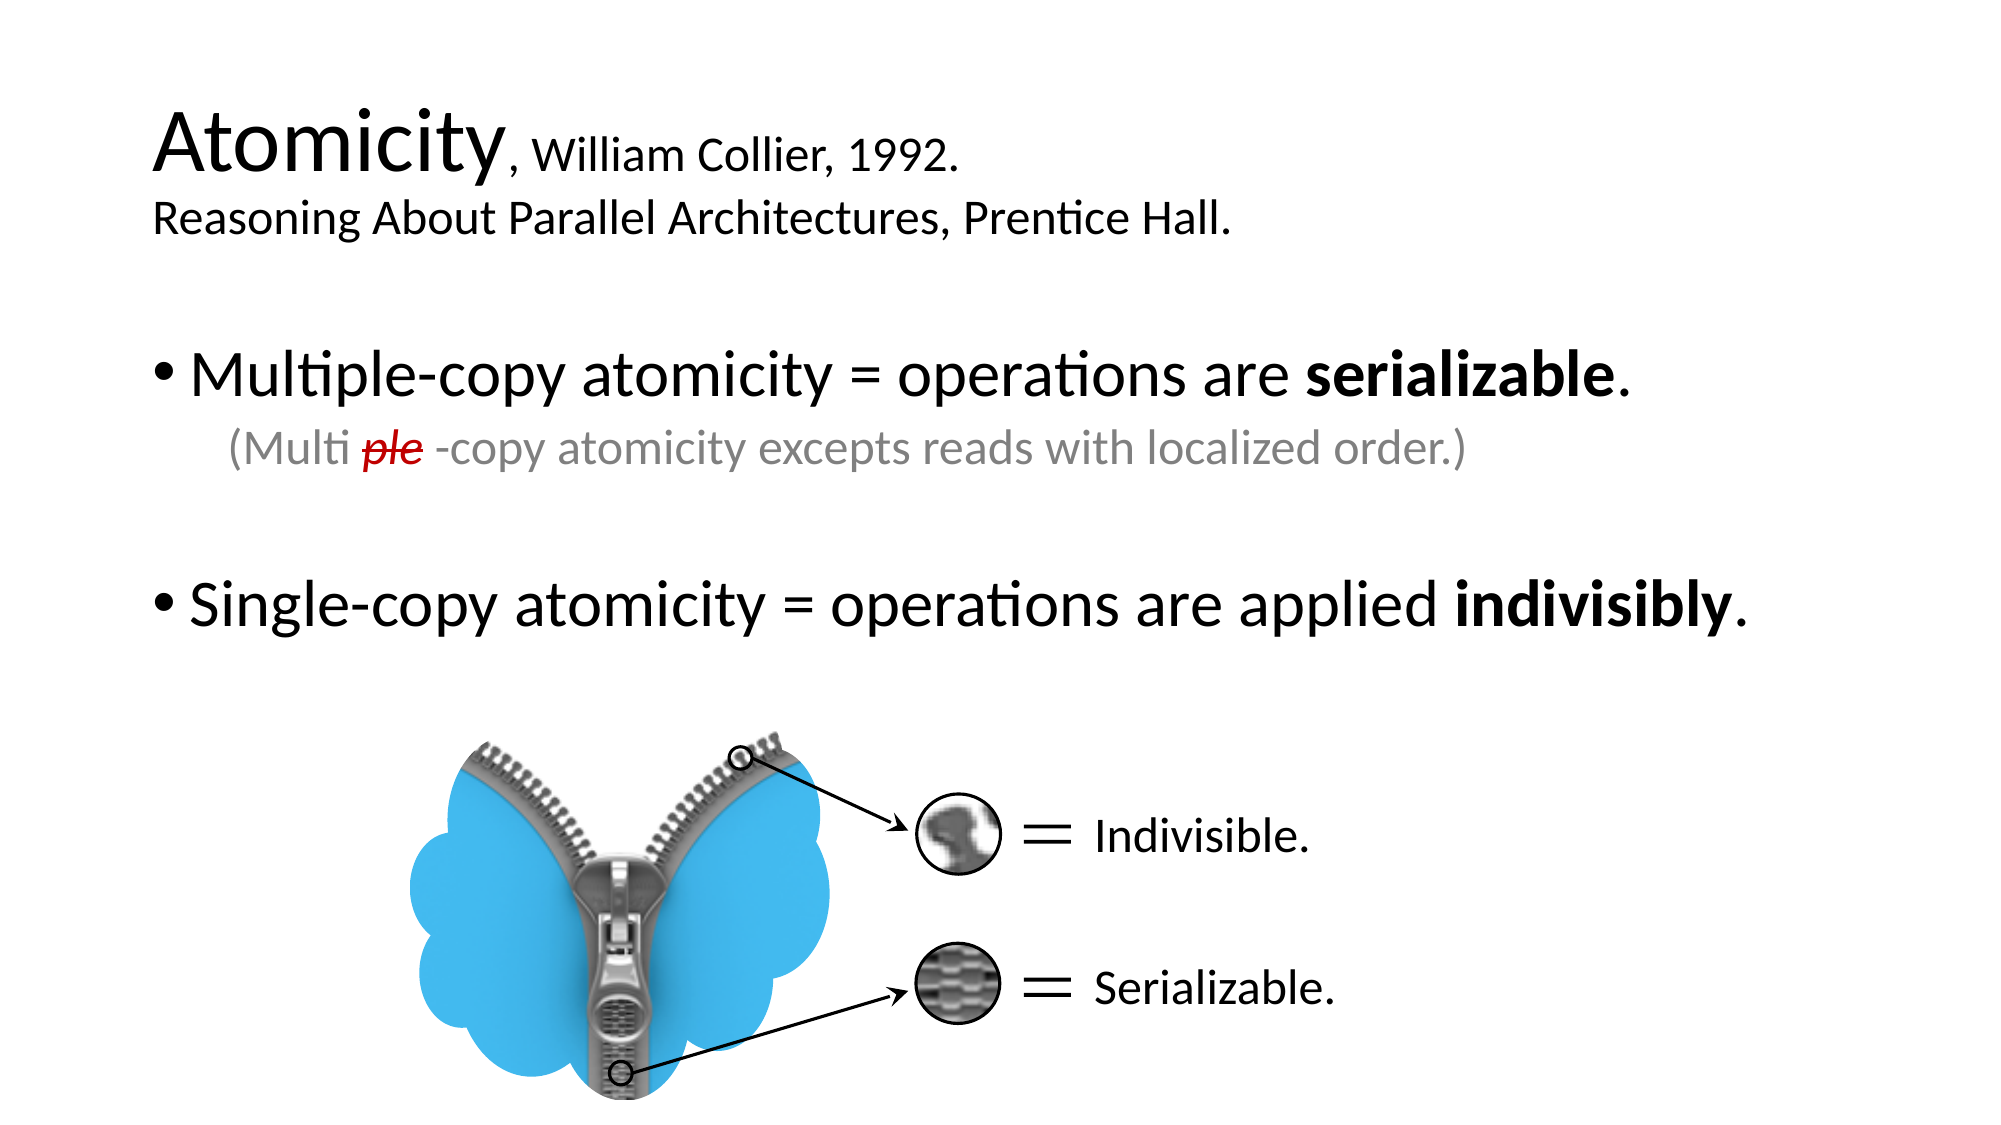

# Atomicity, William Collier, 1992. Reasoning About Parallel Architectures, Prentice Hall.
Multiple-copy atomicity = operations are serializable.
(Multi ple -copy atomicity excepts reads with localized order.)

Single-copy atomicity = operations are applied indivisibly.

Indivisible.

Serializable.